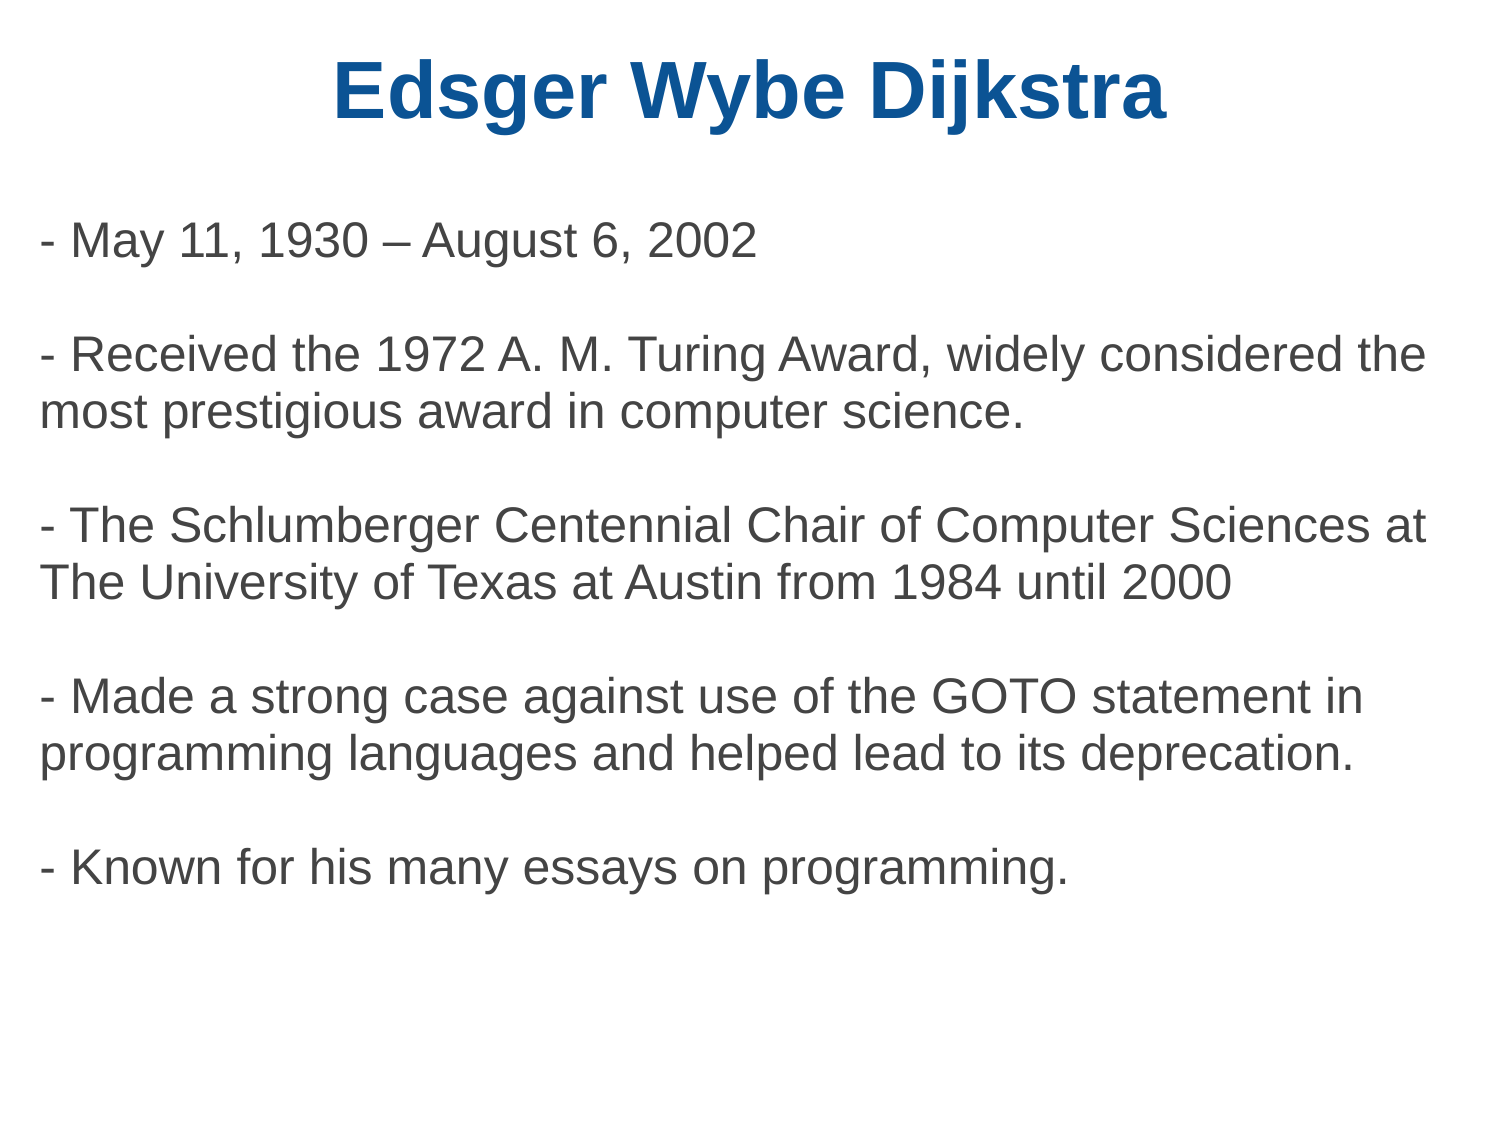

# Edsger Wybe Dijkstra
- May 11, 1930 – August 6, 2002

- Received the 1972 A. M. Turing Award, widely considered the most prestigious award in computer science.

- The Schlumberger Centennial Chair of Computer Sciences at The University of Texas at Austin from 1984 until 2000

- Made a strong case against use of the GOTO statement in programming languages and helped lead to its deprecation.

- Known for his many essays on programming.